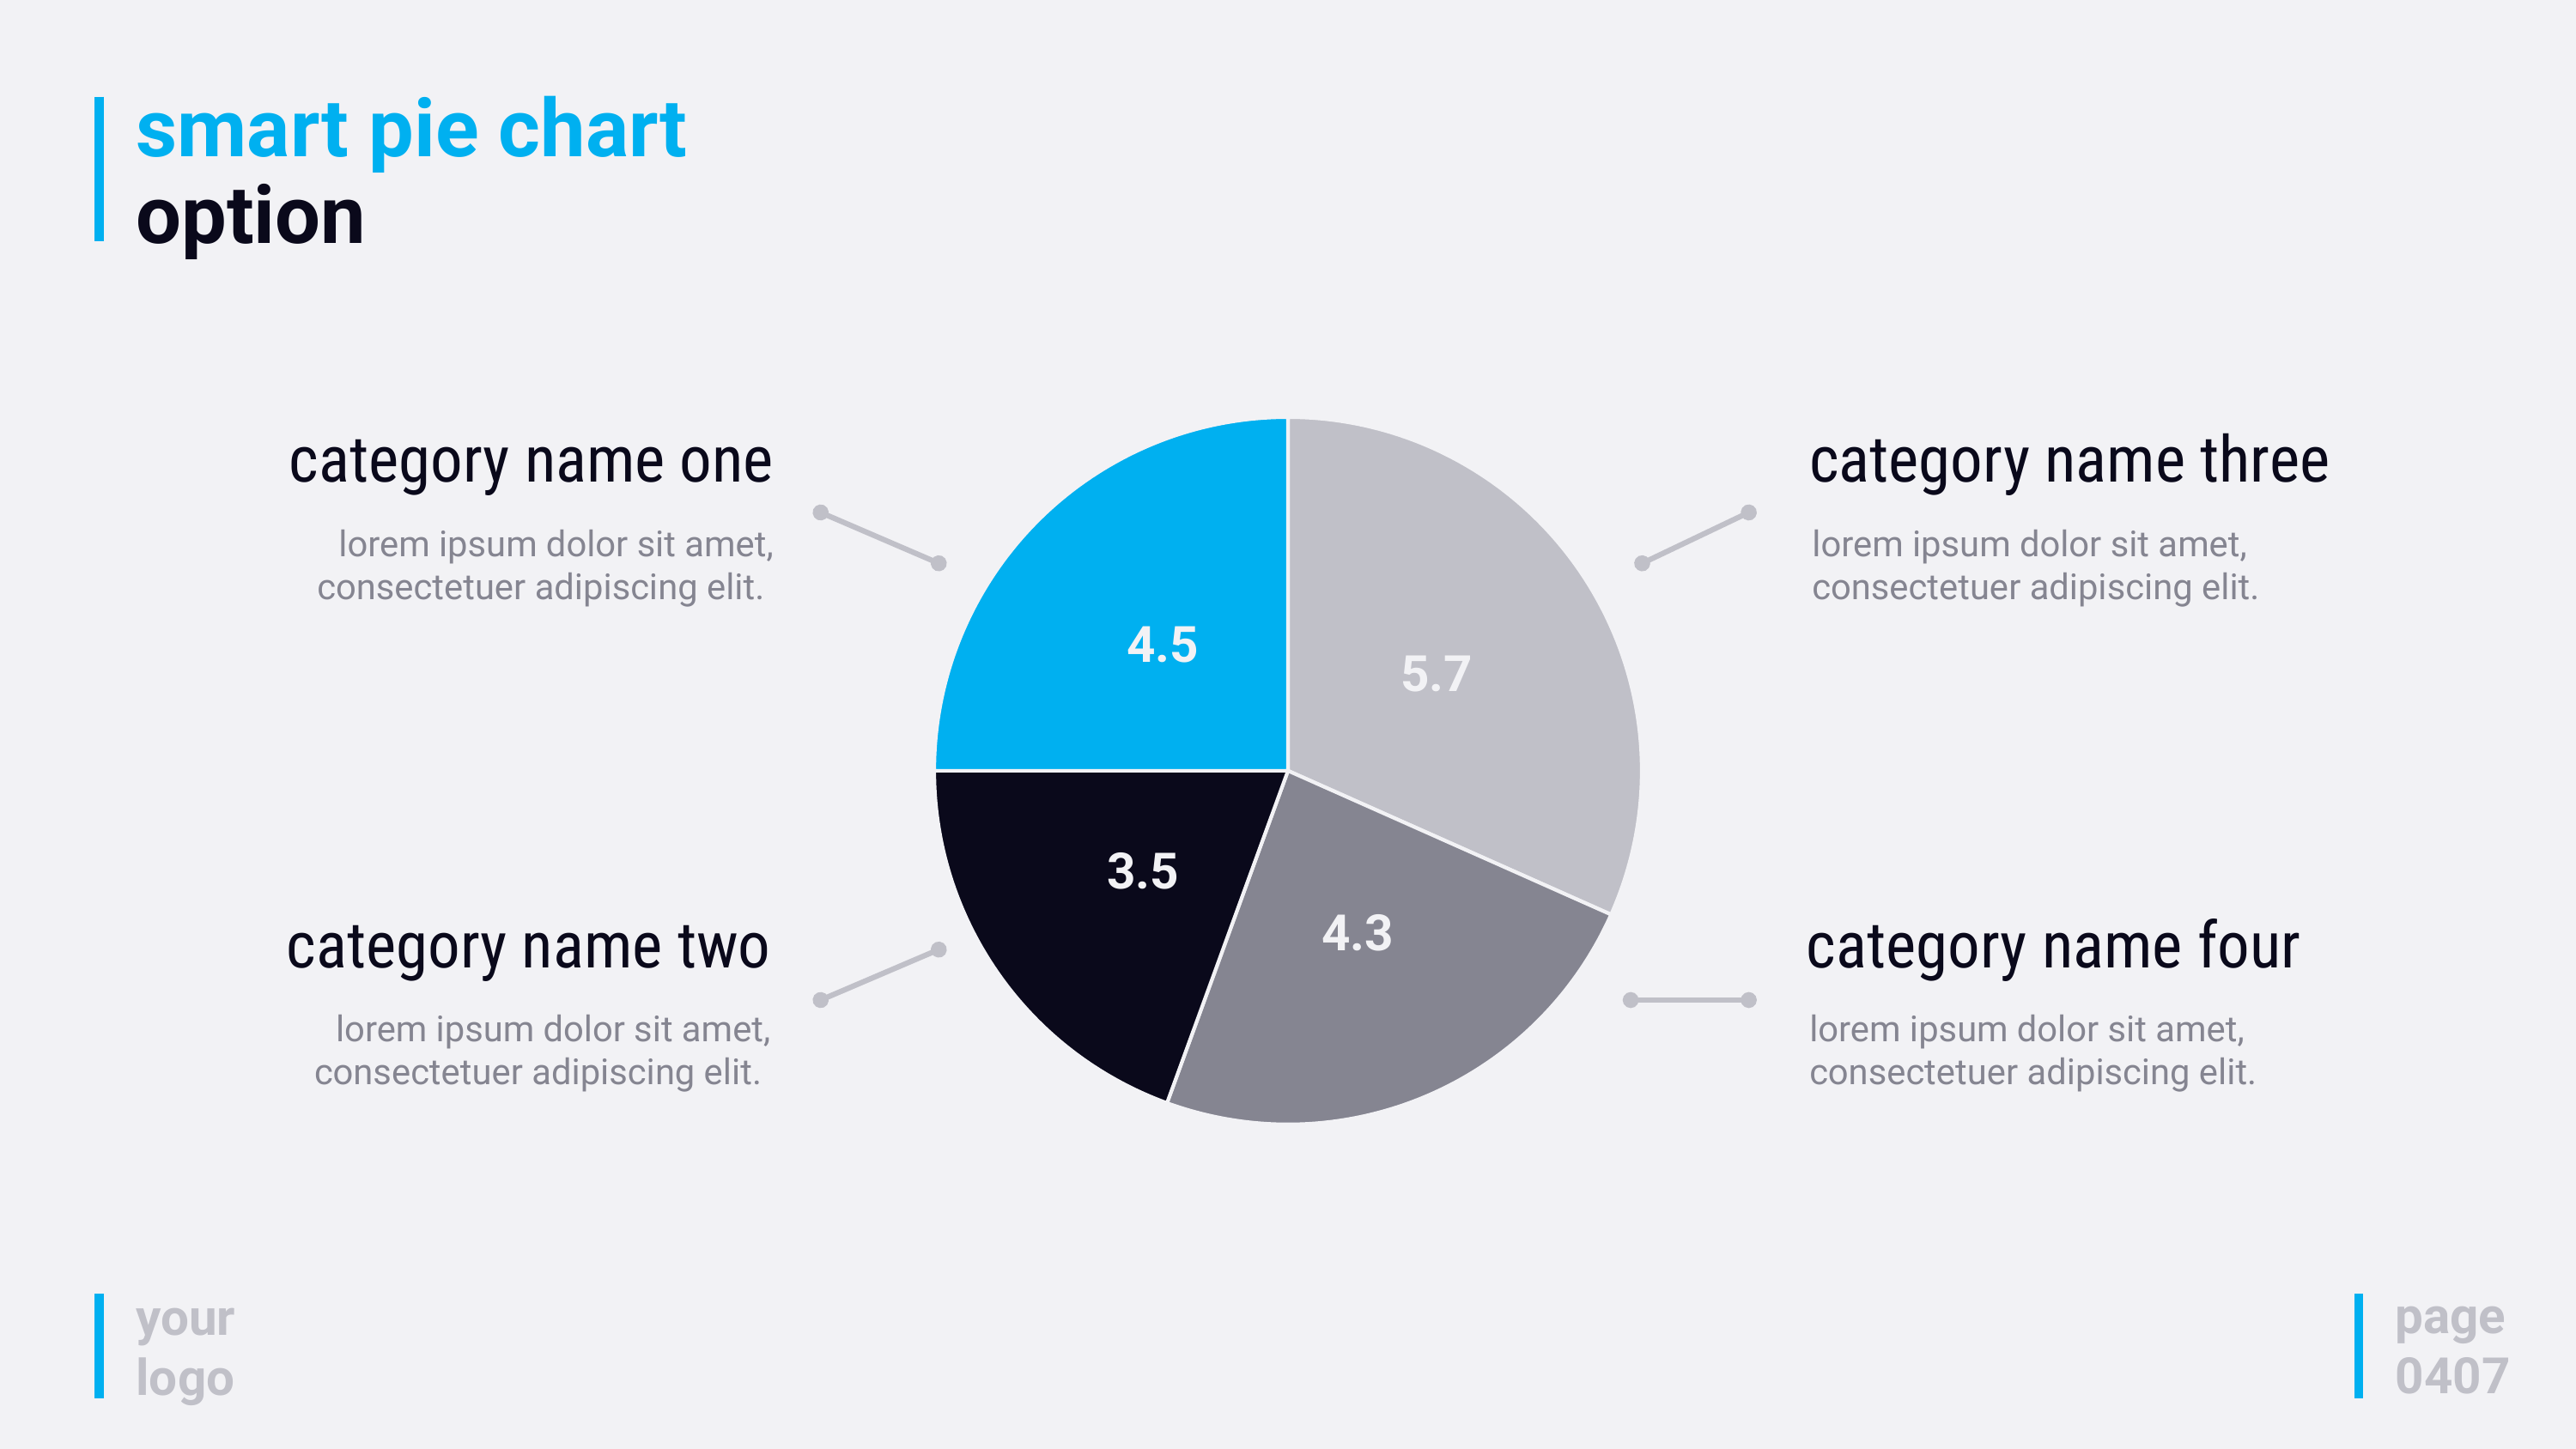

# smart pie chart option

### Chart

| Category | Sales |
|---|---|
| category 1 | 5.7 |
| category 2 | 4.3 |
| category 3 | 3.5 |
| category 4 | 4.5 |
category name one
lorem ipsum dolor sit amet, consectetuer adipiscing elit.
category name three
lorem ipsum dolor sit amet, consectetuer adipiscing elit.
category name two
lorem ipsum dolor sit amet, consectetuer adipiscing elit.
category name four
lorem ipsum dolor sit amet, consectetuer adipiscing elit.
page
0407